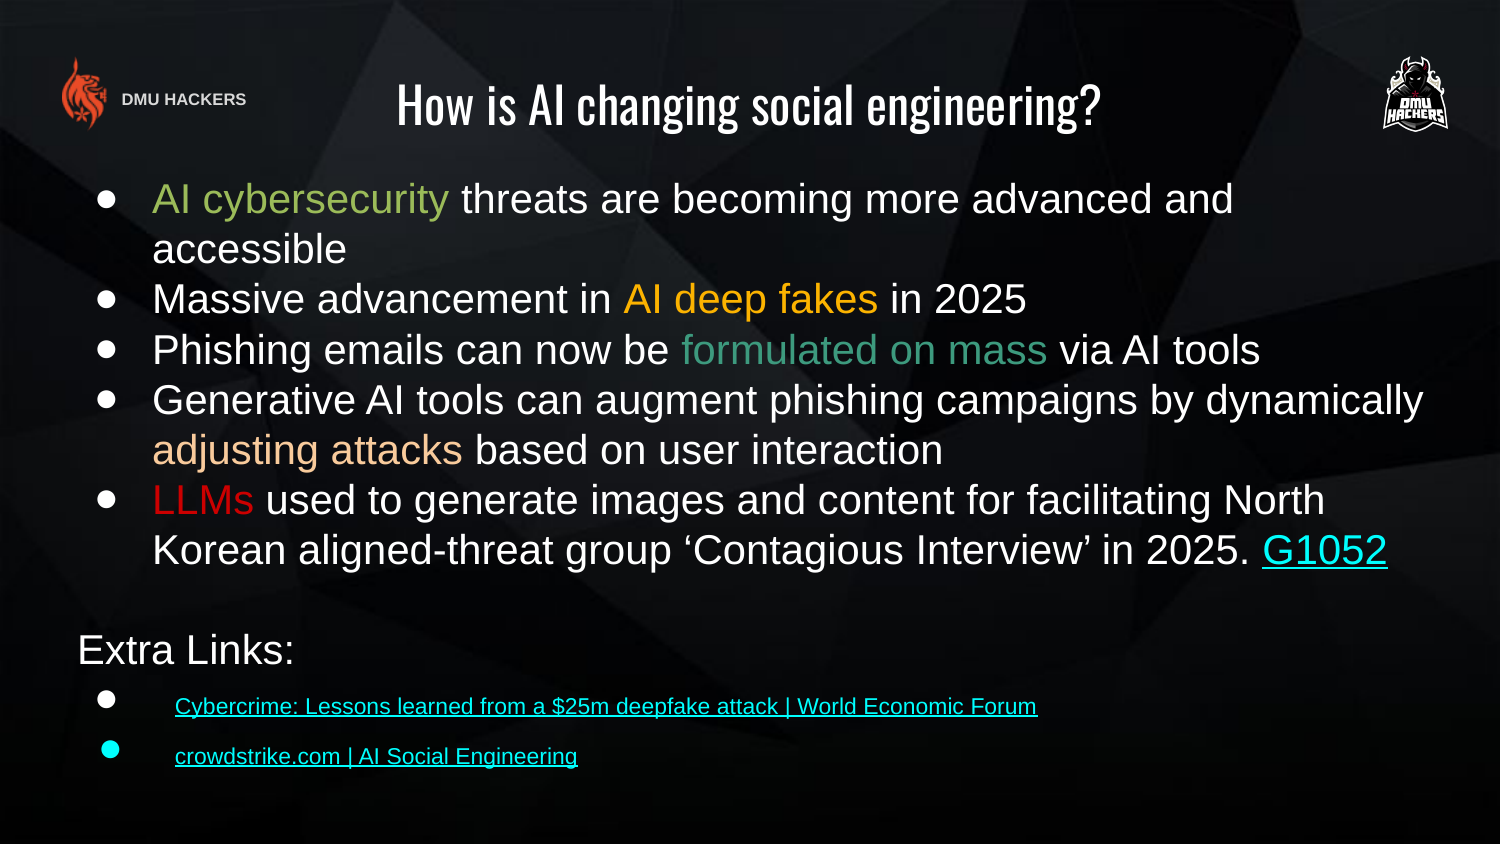

How is AI changing social engineering?
DMU HACKERS
AI cybersecurity threats are becoming more advanced and accessible
Massive advancement in AI deep fakes in 2025
Phishing emails can now be formulated on mass via AI tools
Generative AI tools can augment phishing campaigns by dynamically adjusting attacks based on user interaction
LLMs used to generate images and content for facilitating North Korean aligned-threat group ‘Contagious Interview’ in 2025. G1052

Extra Links:
  Cybercrime: Lessons learned from a $25m deepfake attack | World Economic Forum
  crowdstrike.com | AI Social Engineering